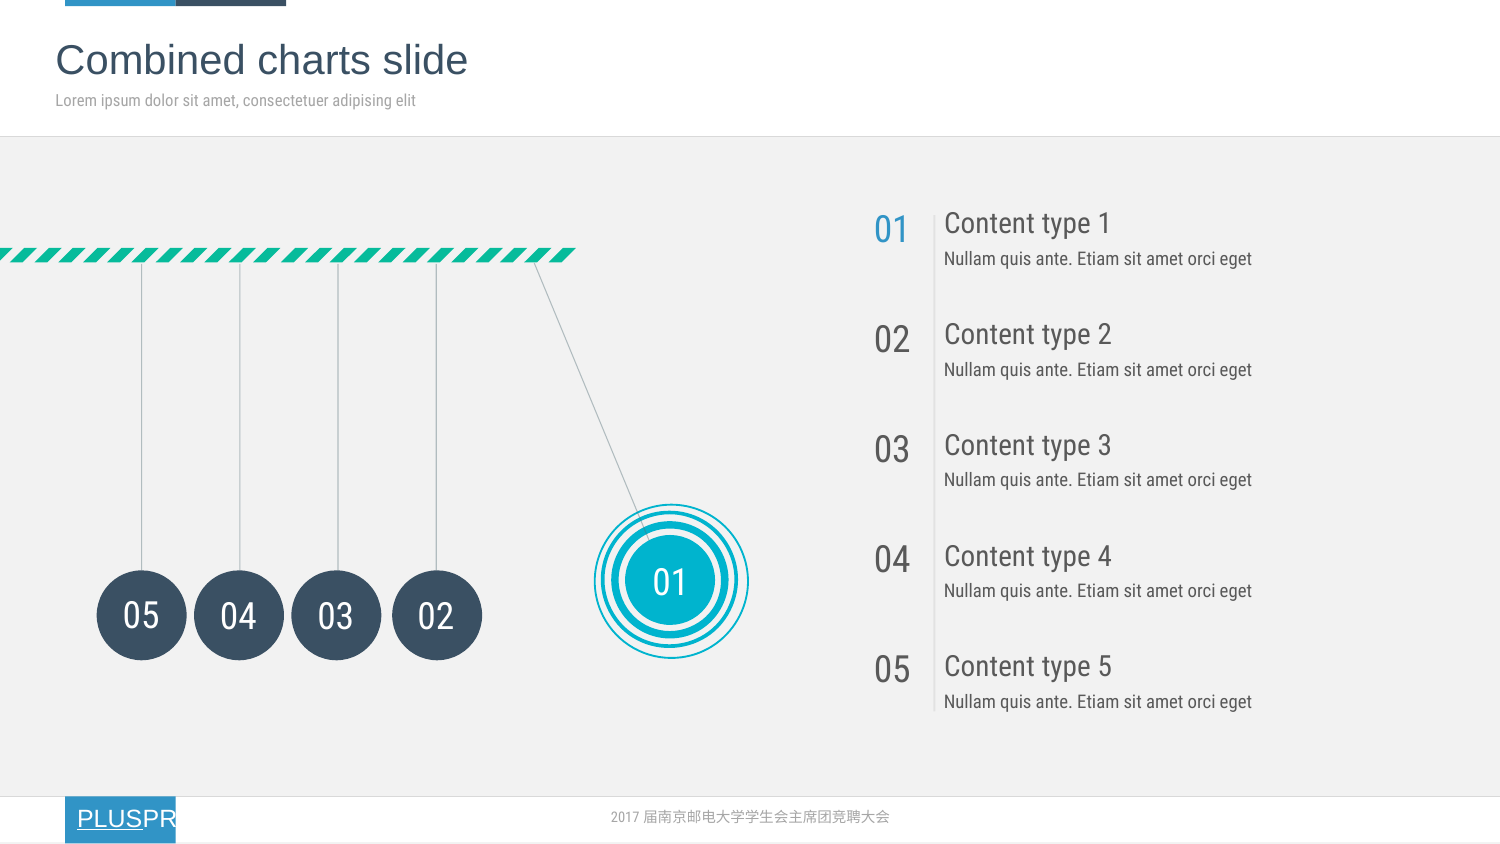

# Combined charts slide
Lorem ipsum dolor sit amet, consectetuer adipising elit
Content type 1
Nullam quis ante. Etiam sit amet orci eget
01

01

05
04
03
02
02
Content type 2
Nullam quis ante. Etiam sit amet orci eget
03
Content type 3
Nullam quis ante. Etiam sit amet orci eget
04
Content type 4
Nullam quis ante. Etiam sit amet orci eget
05
Content type 5
Nullam quis ante. Etiam sit amet orci eget